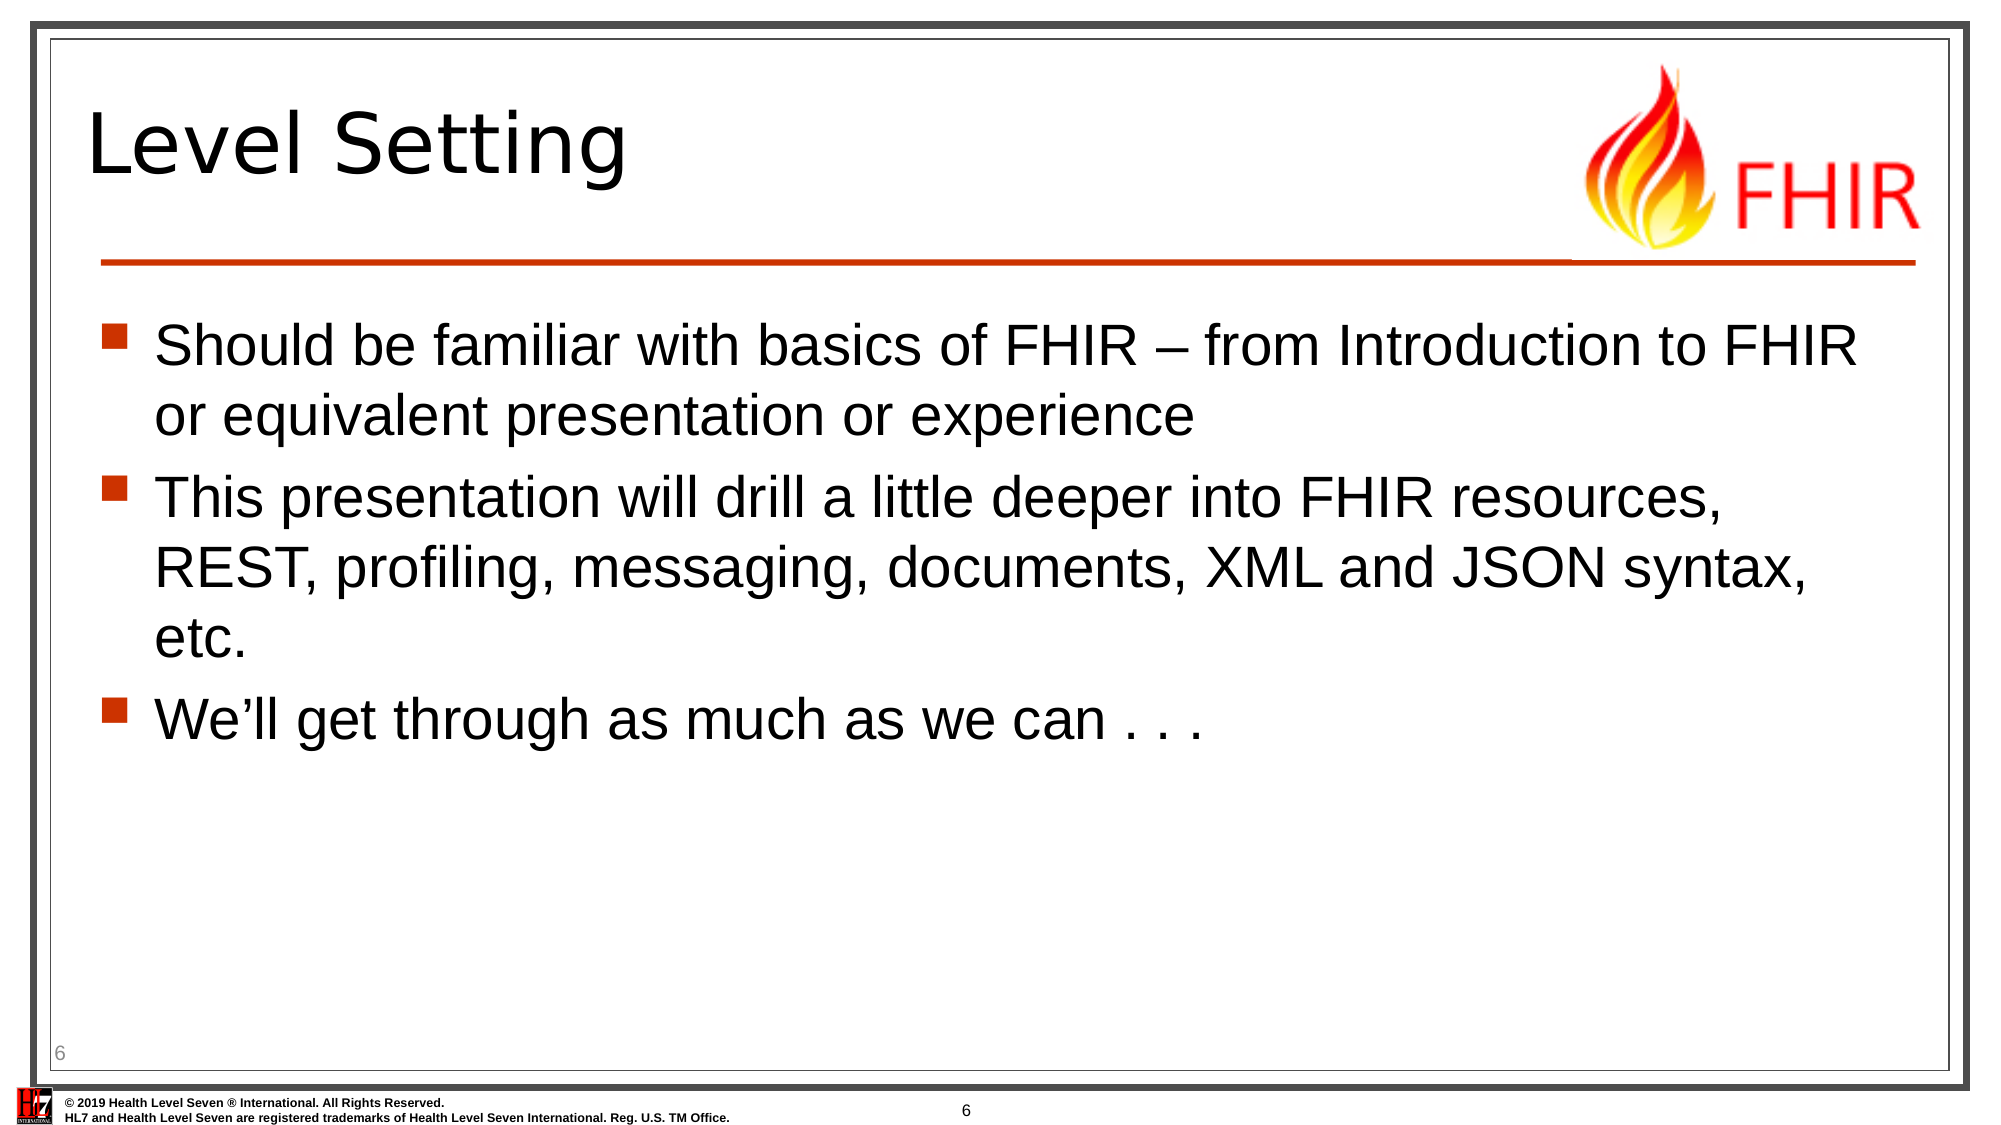

# Level Setting
Should be familiar with basics of FHIR – from Introduction to FHIR or equivalent presentation or experience
This presentation will drill a little deeper into FHIR resources, REST, profiling, messaging, documents, XML and JSON syntax, etc.
We’ll get through as much as we can . . .
6